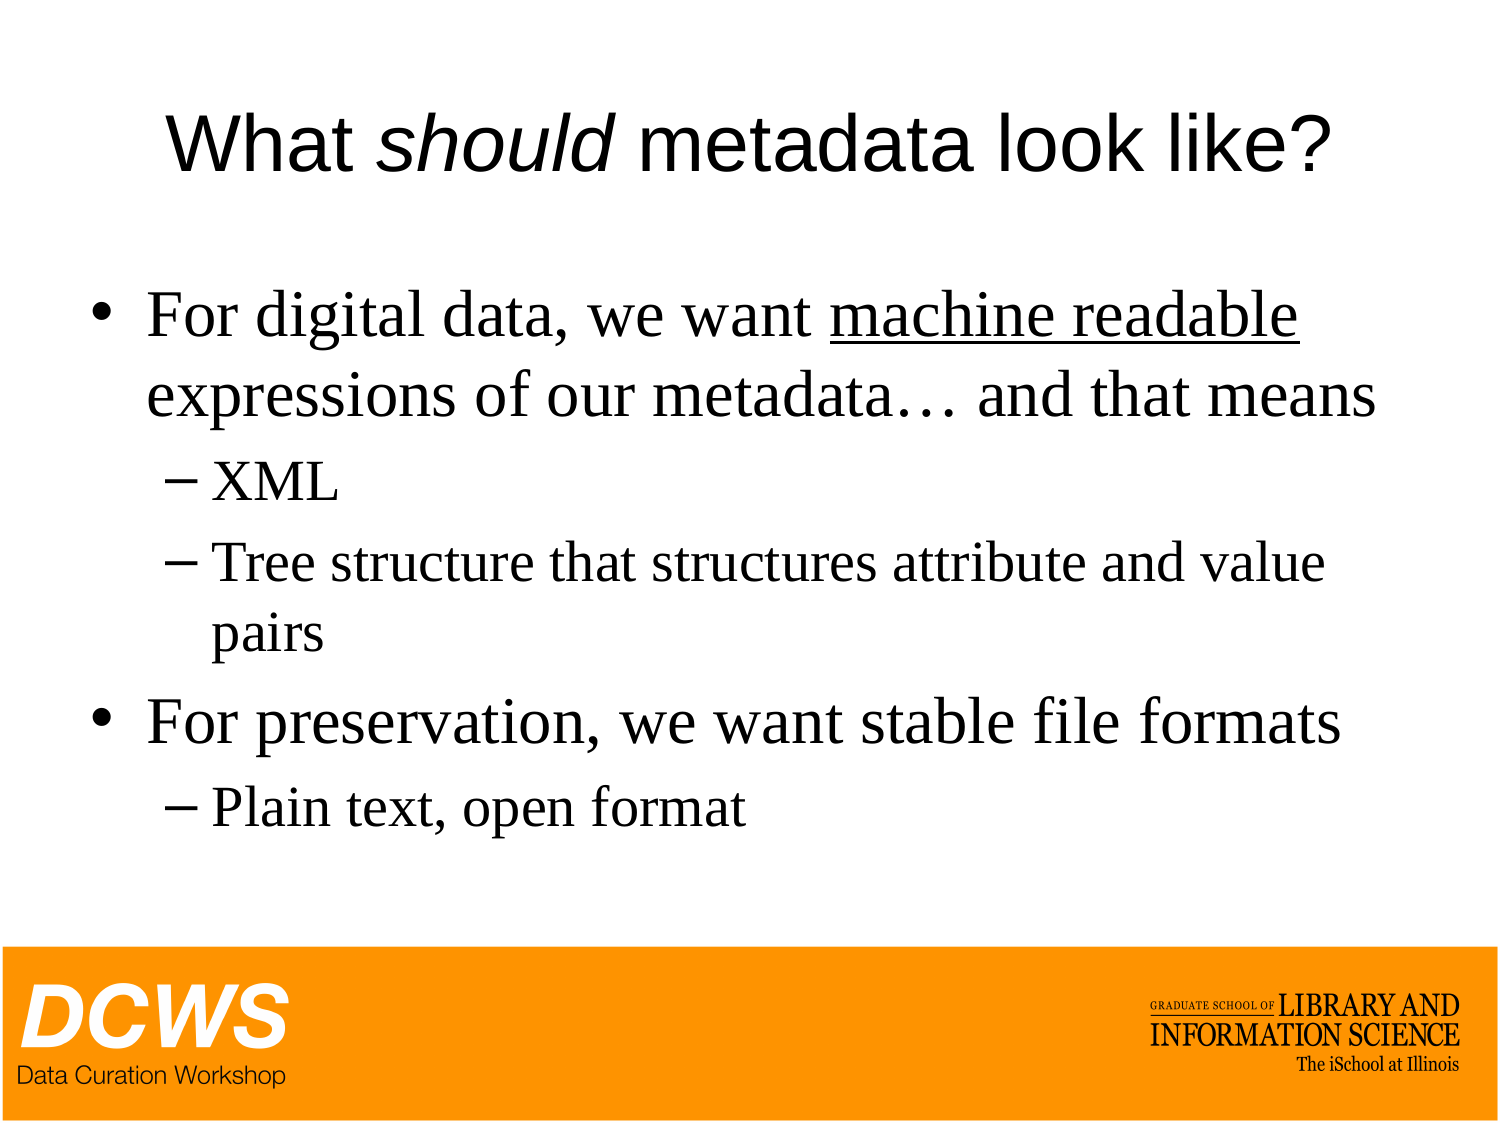

# What should metadata look like?
For digital data, we want machine readable expressions of our metadata… and that means
XML
Tree structure that structures attribute and value pairs
For preservation, we want stable file formats
Plain text, open format